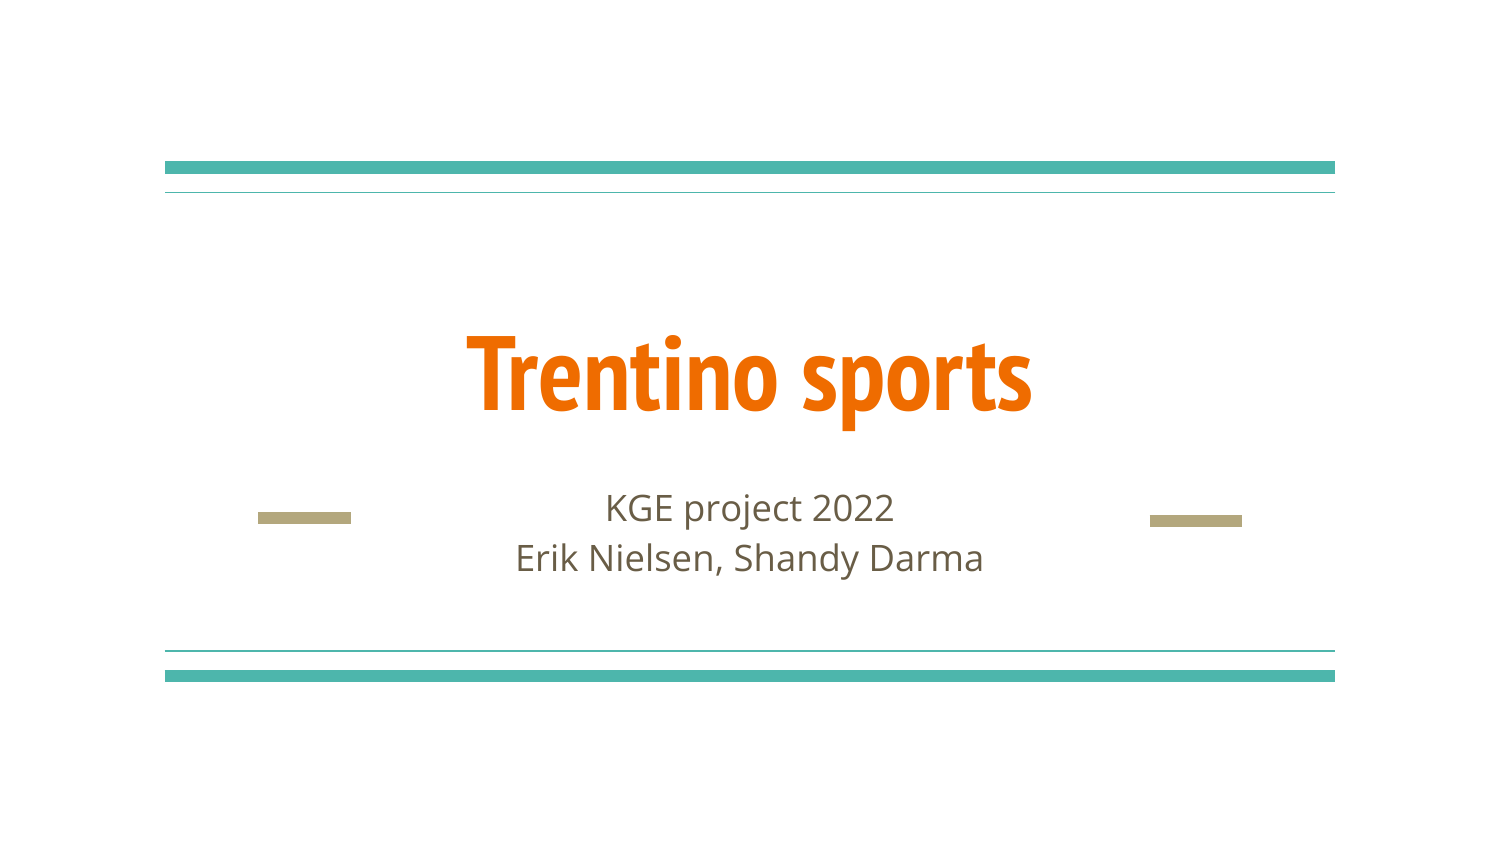

# Trentino sports
KGE project 2022
Erik Nielsen, Shandy Darma